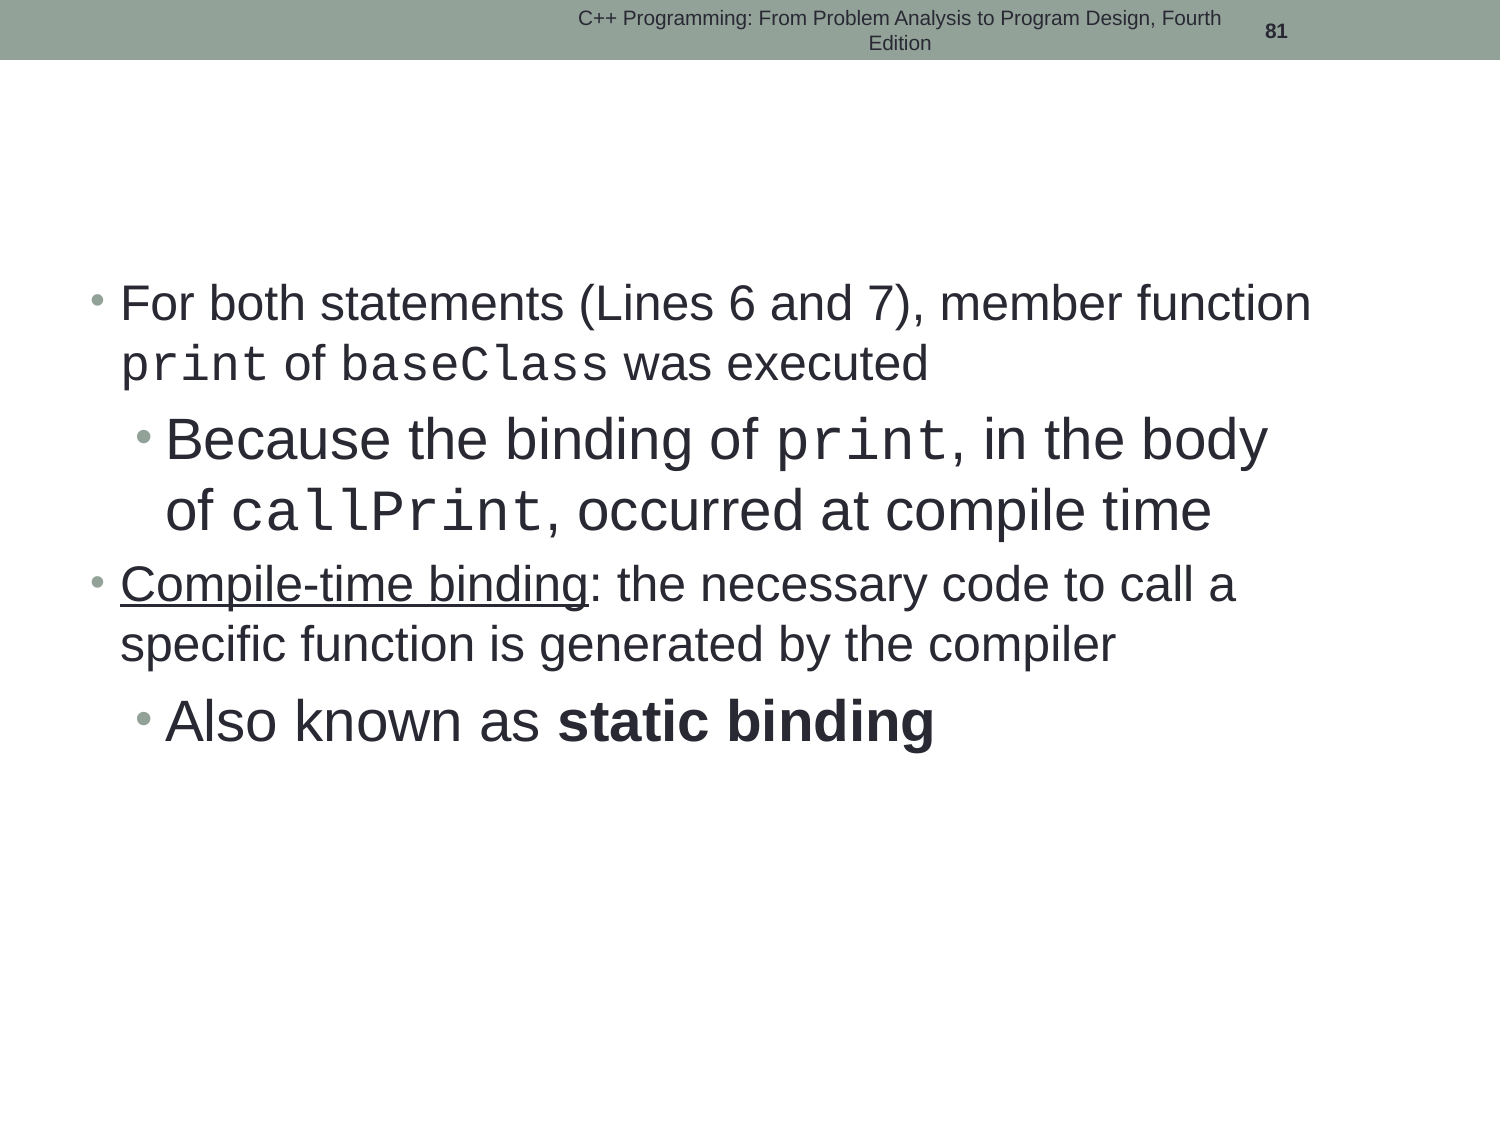

C++ Programming: From Problem Analysis to Program Design, Fourth Edition
81
For both statements (Lines 6 and 7), member function print of baseClass was executed
Because the binding of print, in the body of callPrint, occurred at compile time
Compile-time binding: the necessary code to call a specific function is generated by the compiler
Also known as static binding